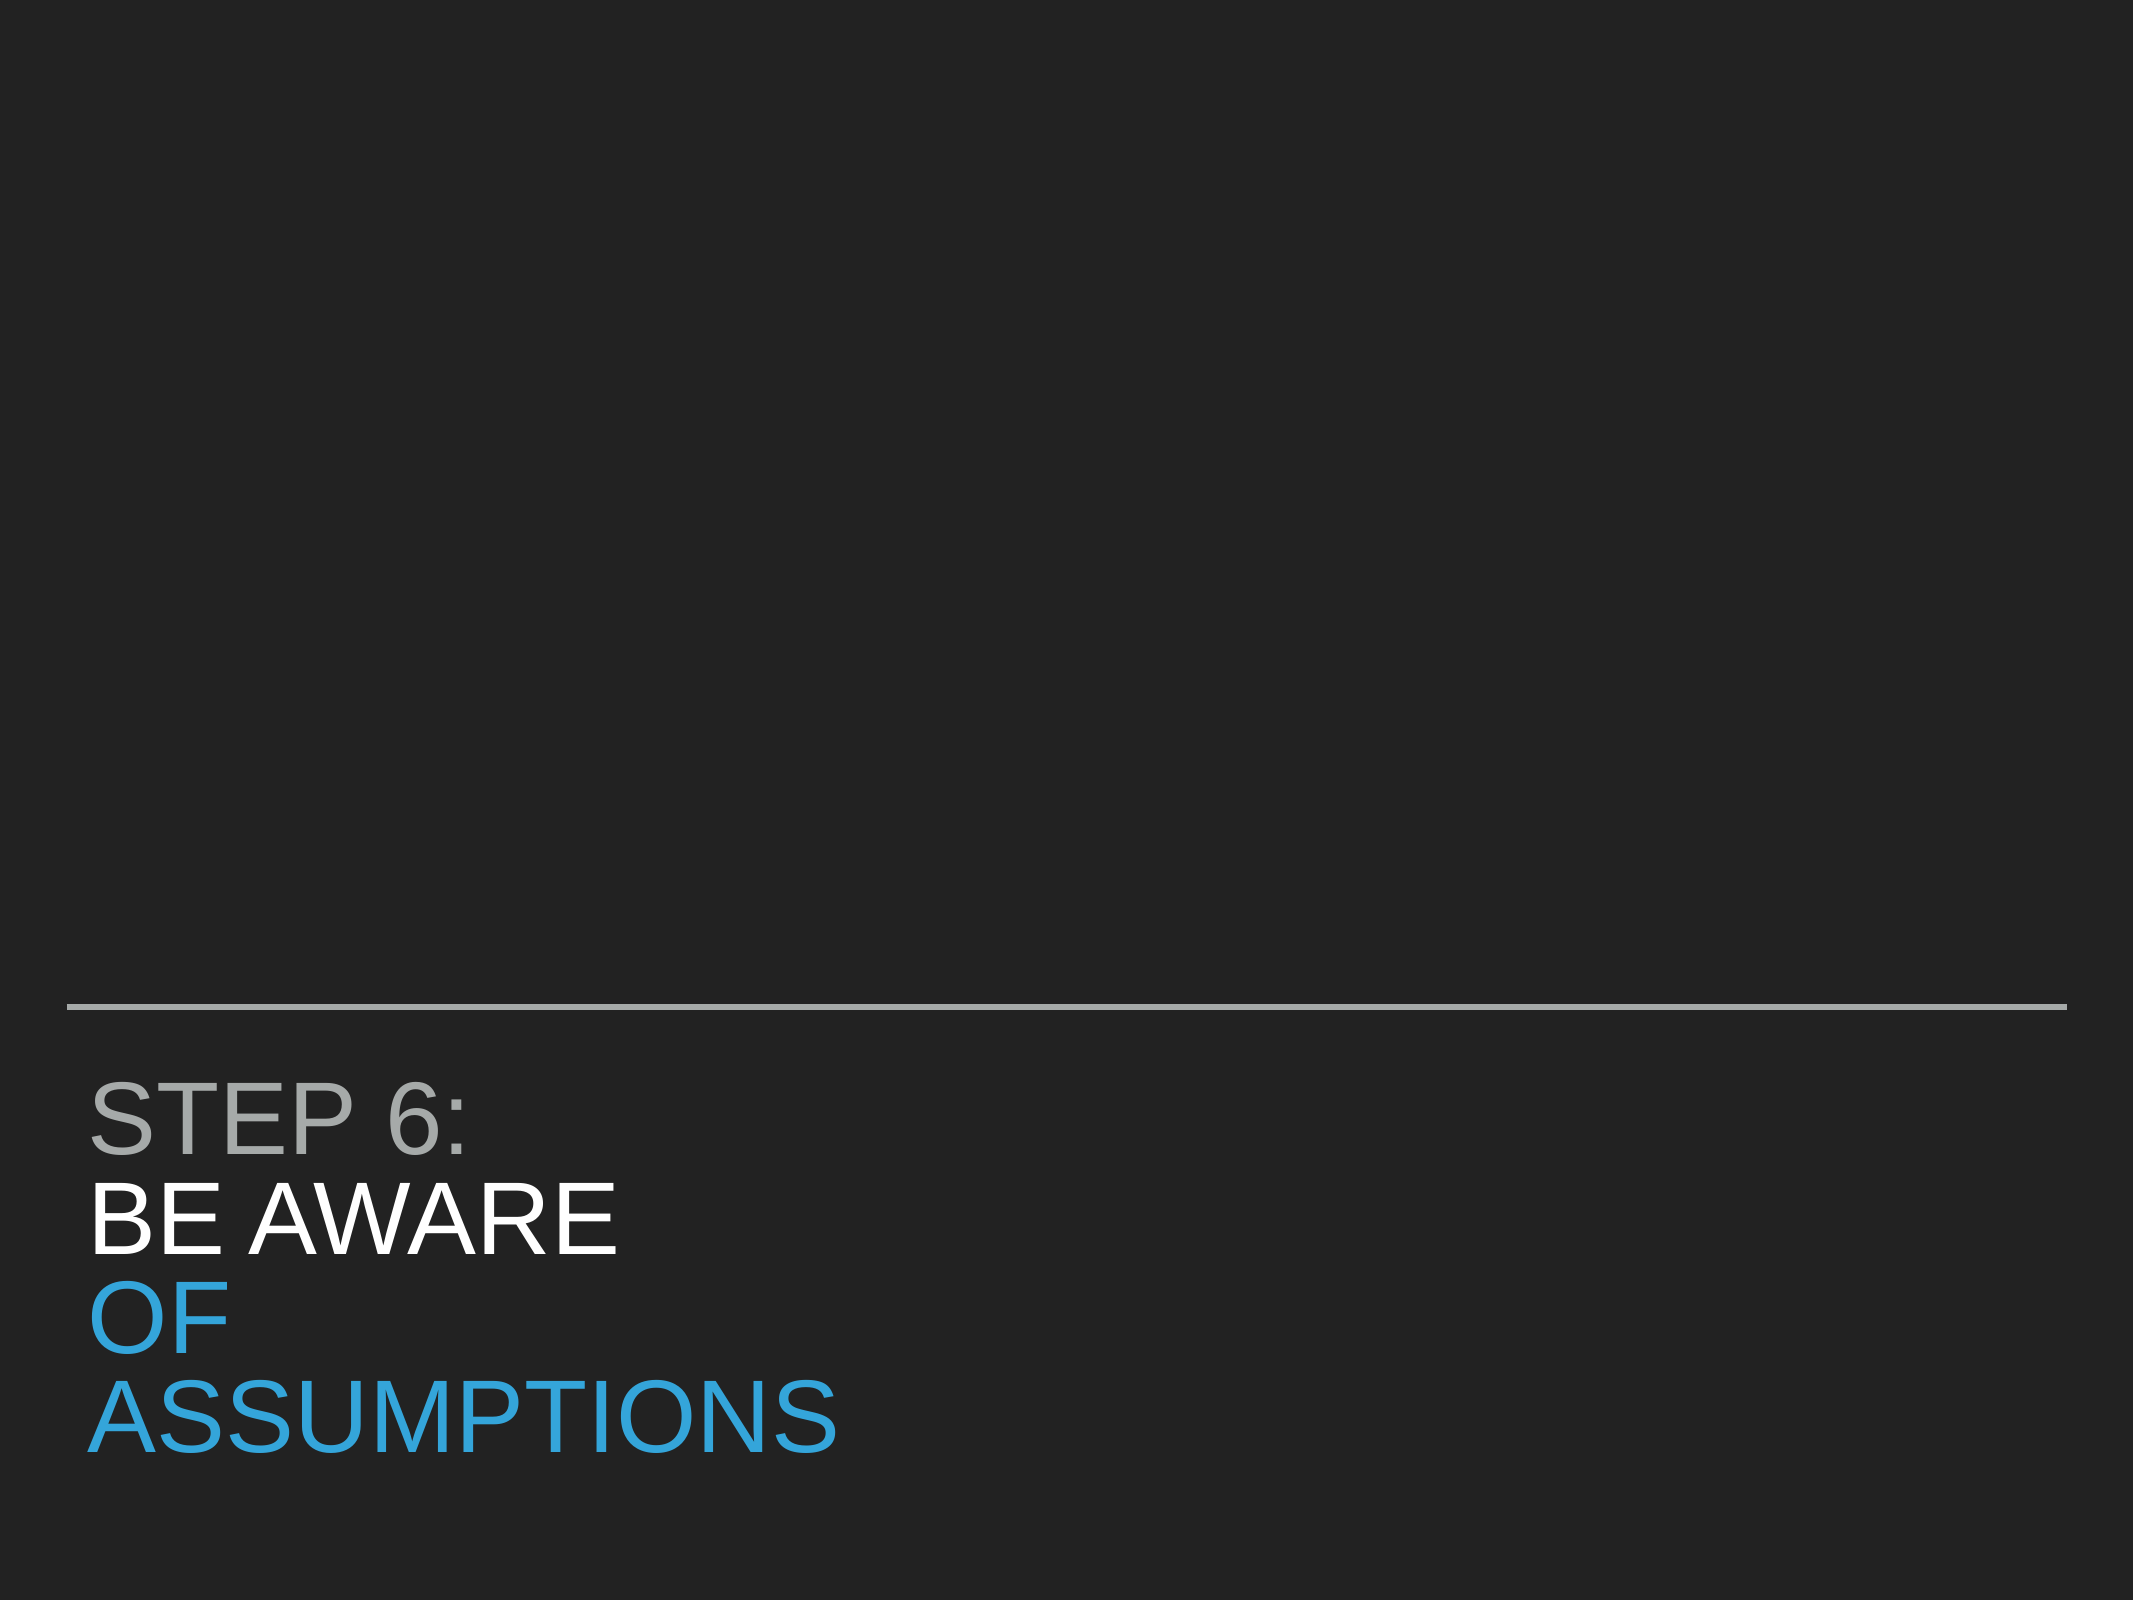

# Step 6:
Be aware
of
assumptions